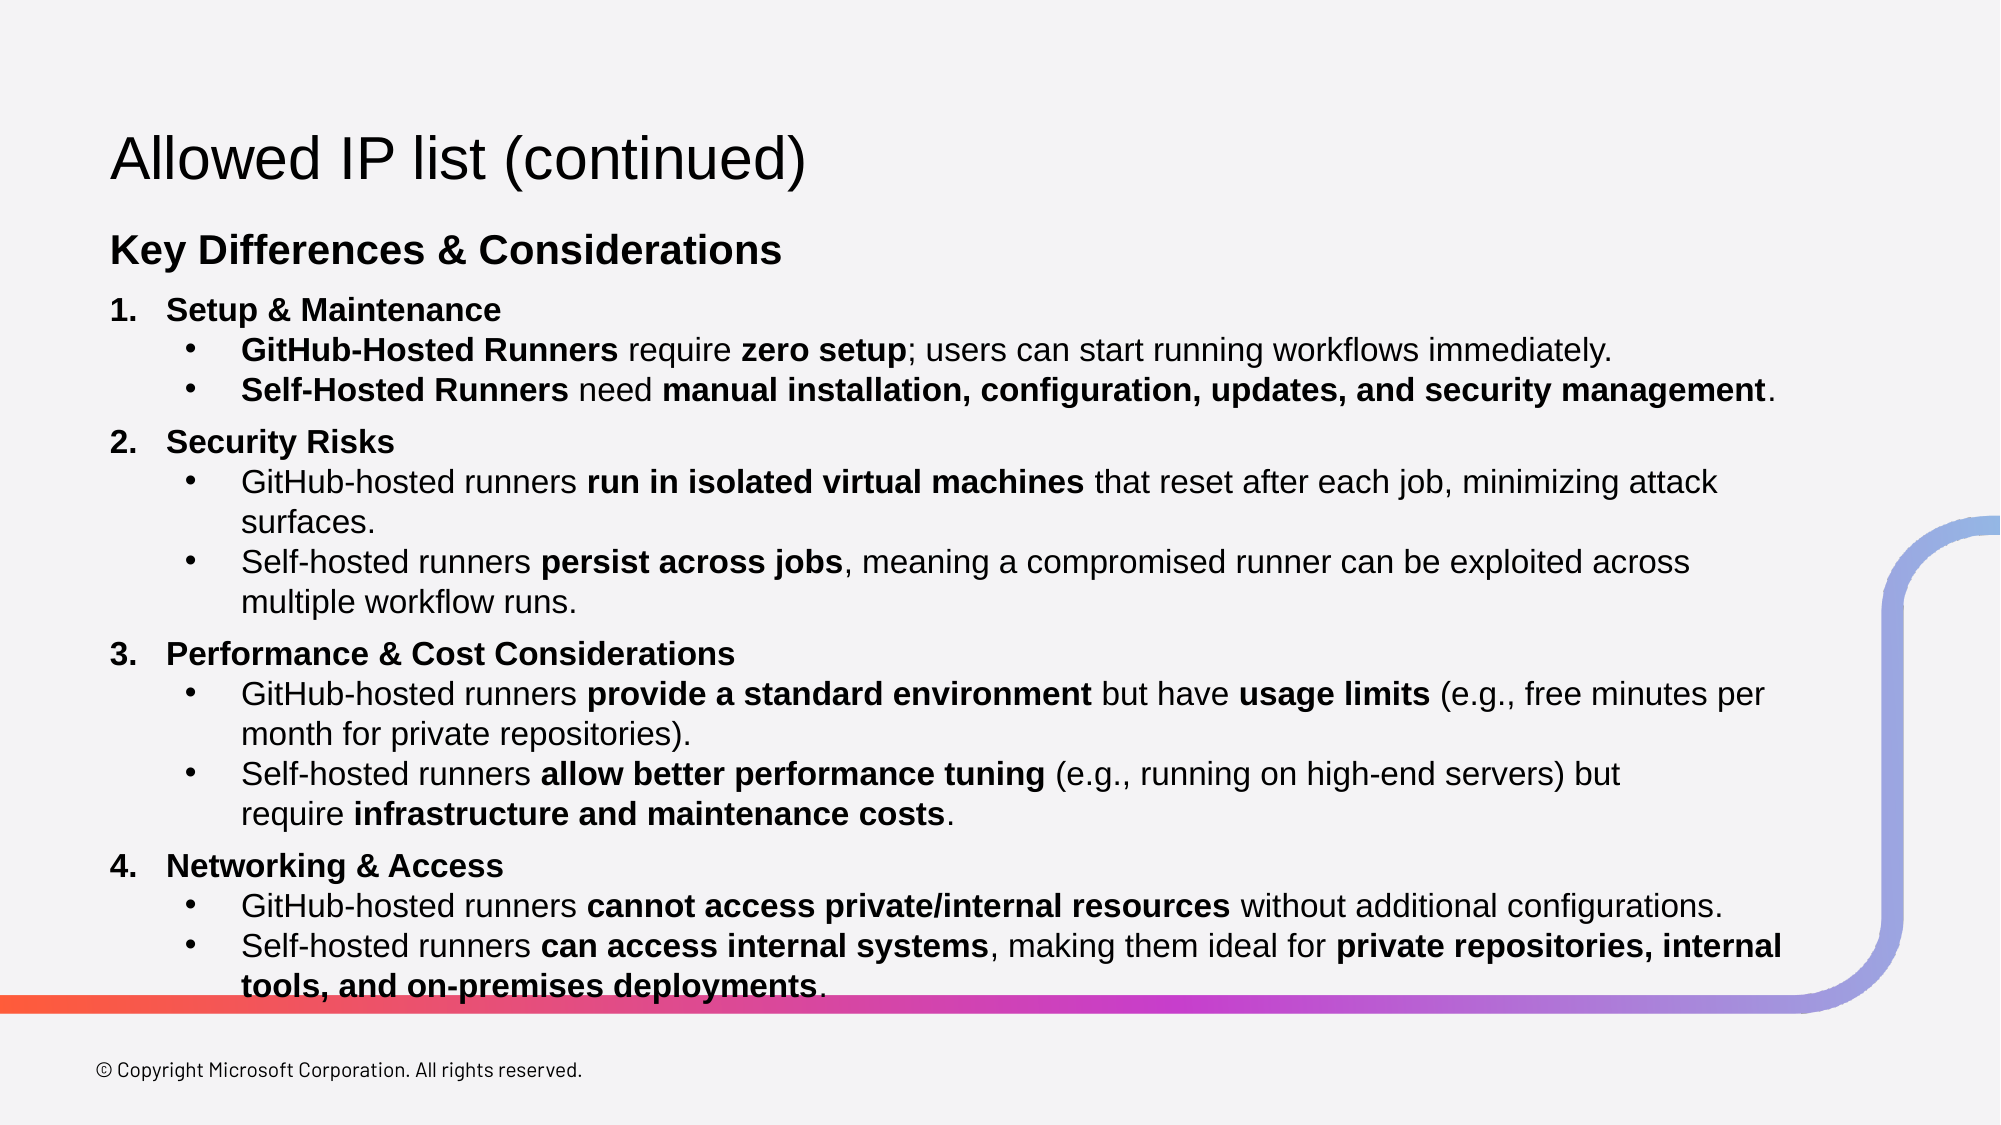

# Allowed IP list (continued)
Key Differences & Considerations
Setup & Maintenance
GitHub-Hosted Runners require zero setup; users can start running workflows immediately.
Self-Hosted Runners need manual installation, configuration, updates, and security management.
Security Risks
GitHub-hosted runners run in isolated virtual machines that reset after each job, minimizing attack surfaces.
Self-hosted runners persist across jobs, meaning a compromised runner can be exploited across multiple workflow runs.
Performance & Cost Considerations
GitHub-hosted runners provide a standard environment but have usage limits (e.g., free minutes per month for private repositories).
Self-hosted runners allow better performance tuning (e.g., running on high-end servers) but require infrastructure and maintenance costs.
Networking & Access
GitHub-hosted runners cannot access private/internal resources without additional configurations.
Self-hosted runners can access internal systems, making them ideal for private repositories, internal tools, and on-premises deployments.
© Copyright Microsoft Corporation. All rights reserved.